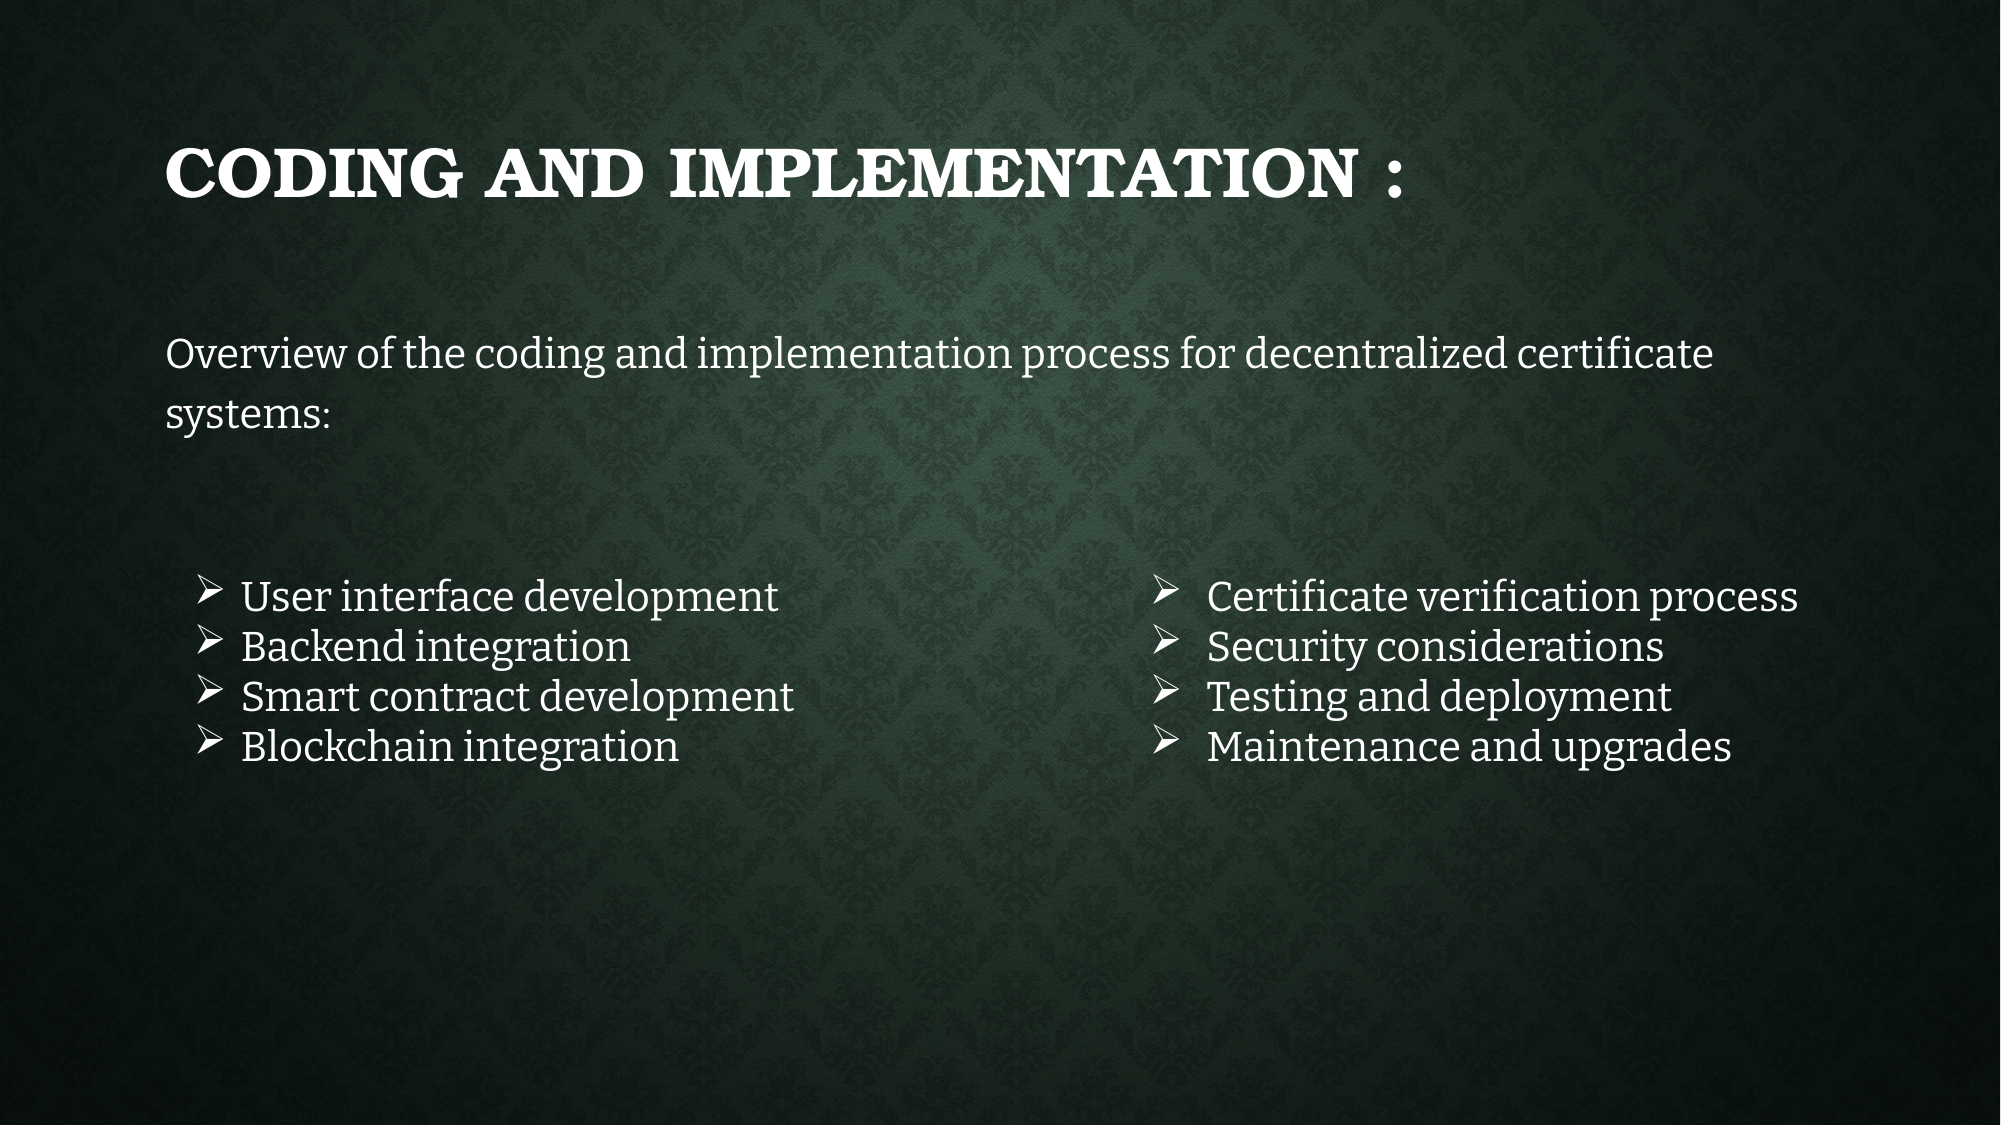

# Coding and Implementation :
Overview of the coding and implementation process for decentralized certificate systems:
User interface development
Backend integration
Smart contract development
Blockchain integration
Certificate verification process
Security considerations
Testing and deployment
Maintenance and upgrades